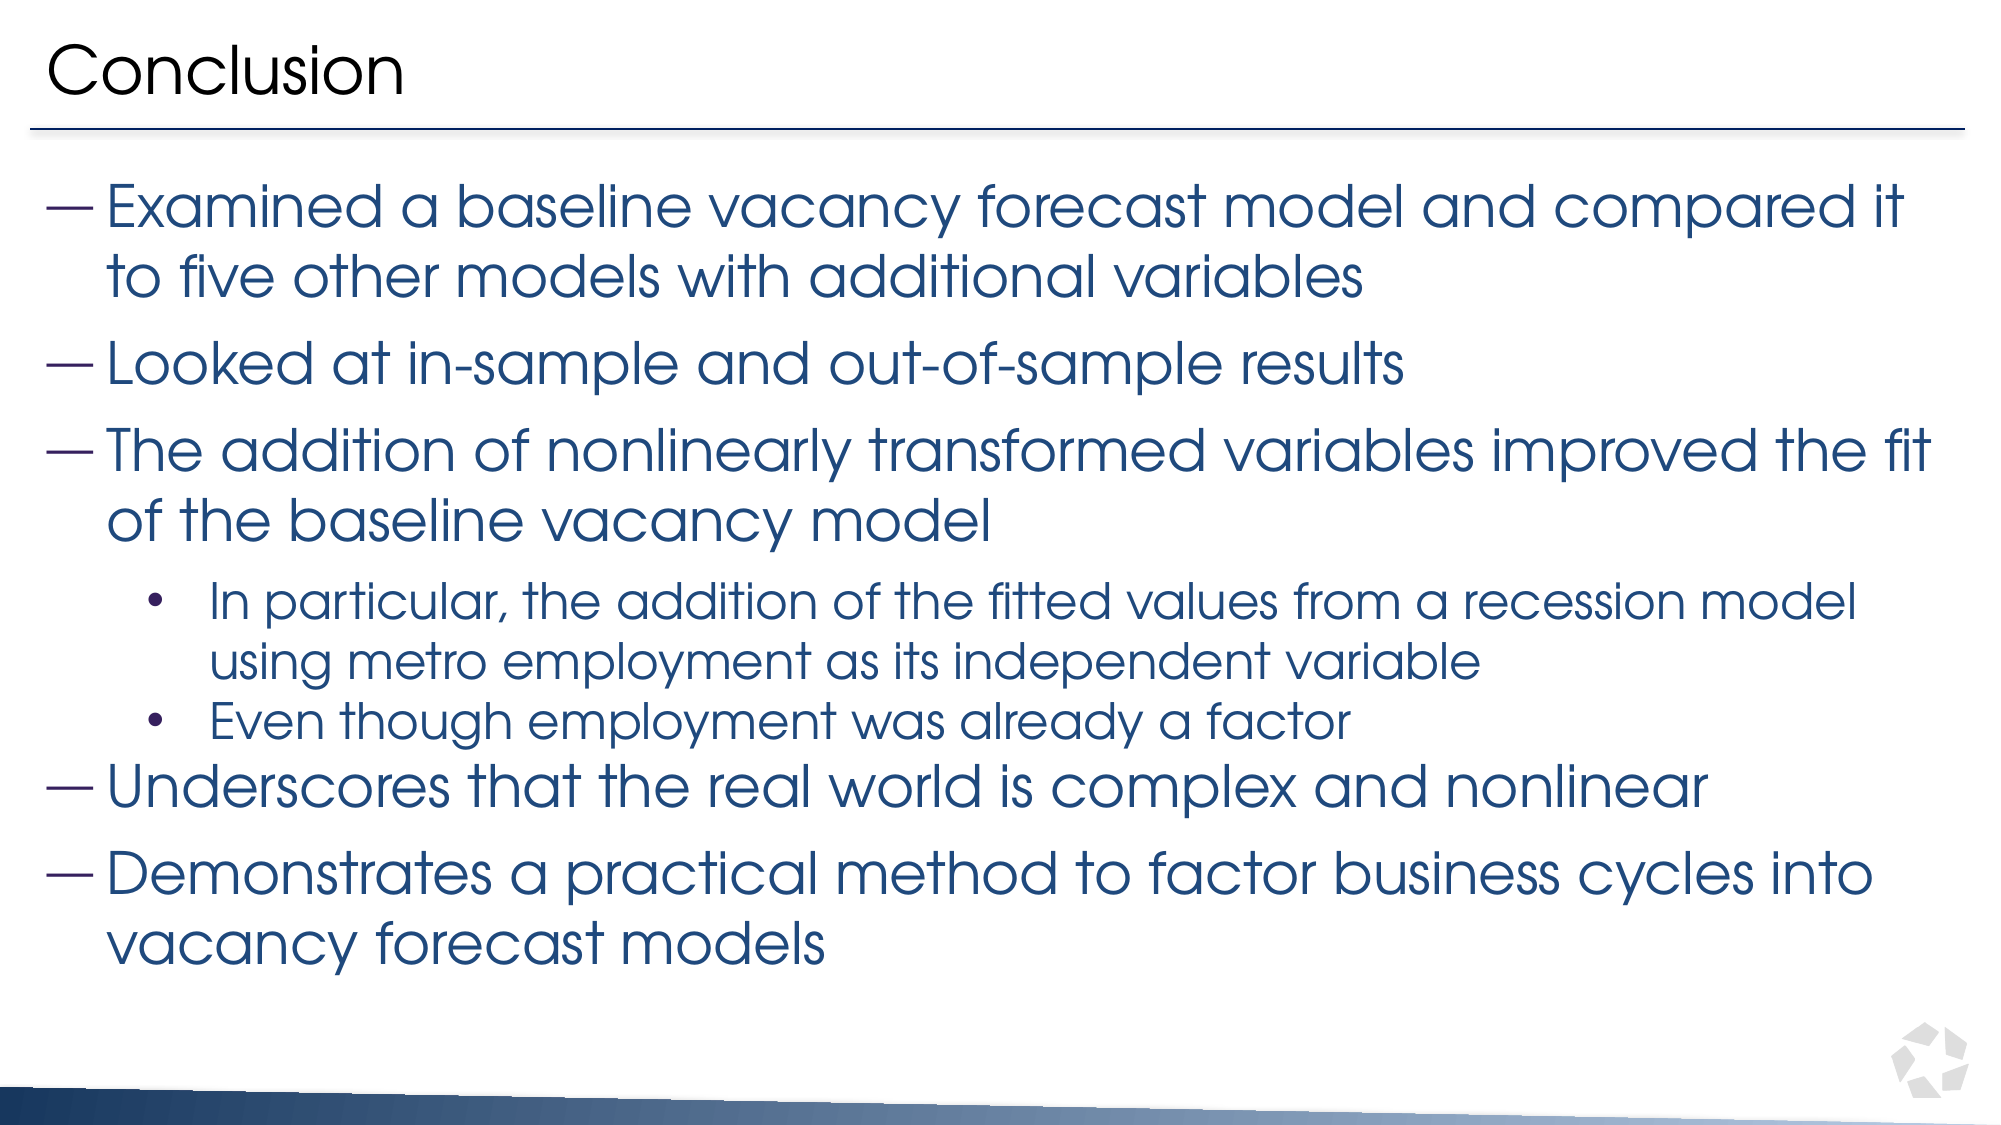

# Conclusion
Examined a baseline vacancy forecast model and compared it to five other models with additional variables
Looked at in-sample and out-of-sample results
The addition of nonlinearly transformed variables improved the fit of the baseline vacancy model
In particular, the addition of the fitted values from a recession model using metro employment as its independent variable
Even though employment was already a factor
Underscores that the real world is complex and nonlinear
Demonstrates a practical method to factor business cycles into vacancy forecast models